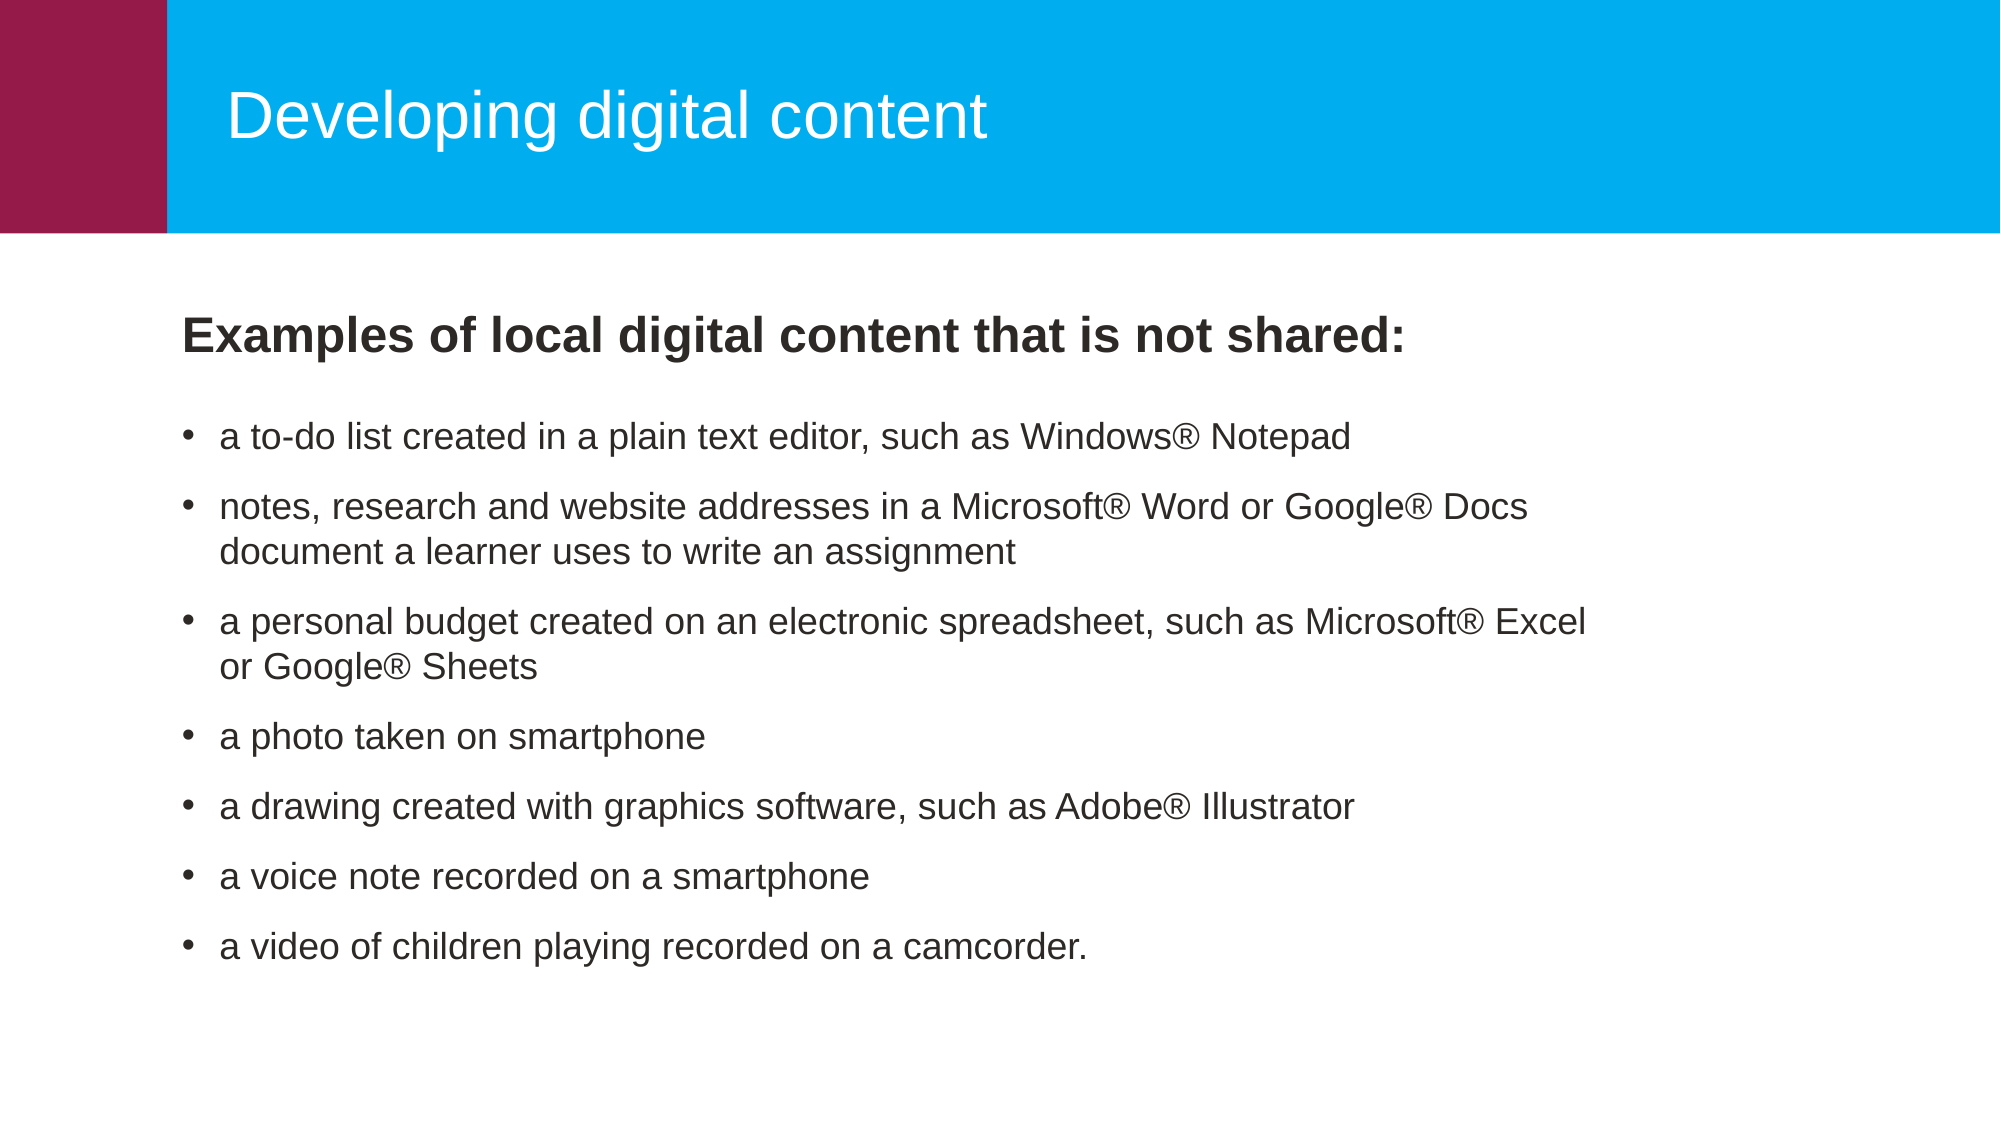

Developing digital content
Examples of local digital content that is not shared:
a to-do list created in a plain text editor, such as Windows® Notepad
notes, research and website addresses in a Microsoft® Word or Google® Docs document a learner uses to write an assignment
a personal budget created on an electronic spreadsheet, such as Microsoft® Excel or Google® Sheets
a photo taken on smartphone
a drawing created with graphics software, such as Adobe® Illustrator
a voice note recorded on a smartphone
a video of children playing recorded on a camcorder.